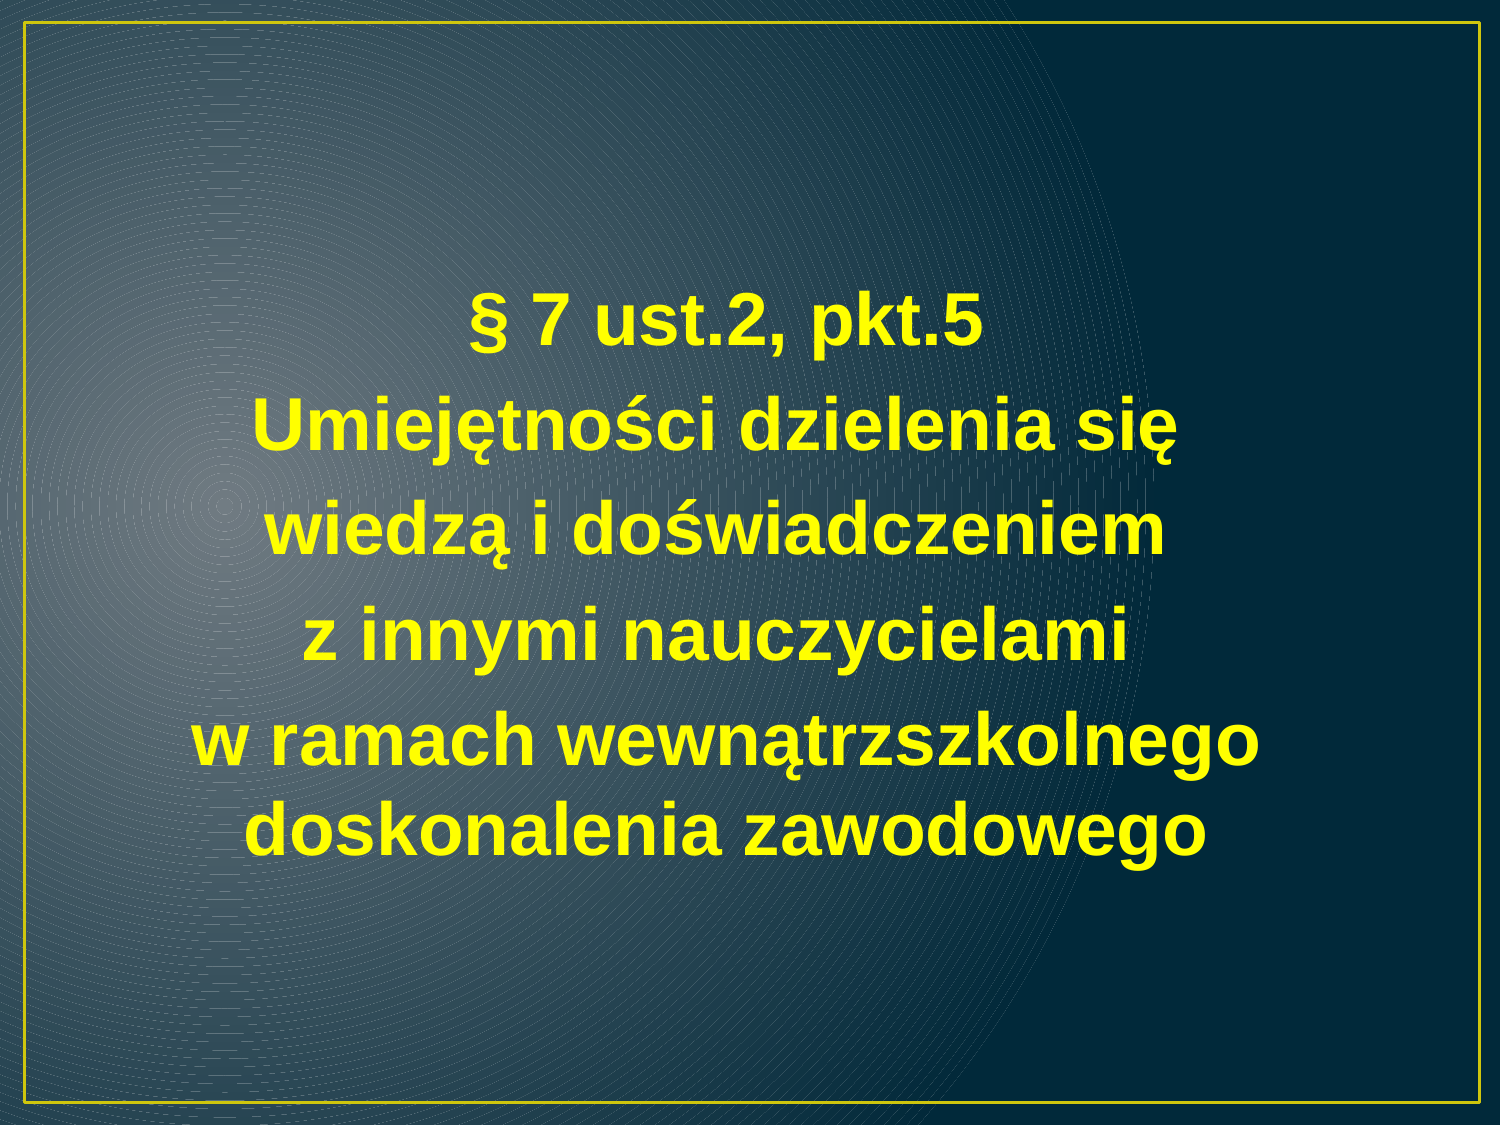

§ 7 ust.2, pkt.5
Umiejętności dzielenia się
wiedzą i doświadczeniem
z innymi nauczycielami
w ramach wewnątrzszkolnego doskonalenia zawodowego